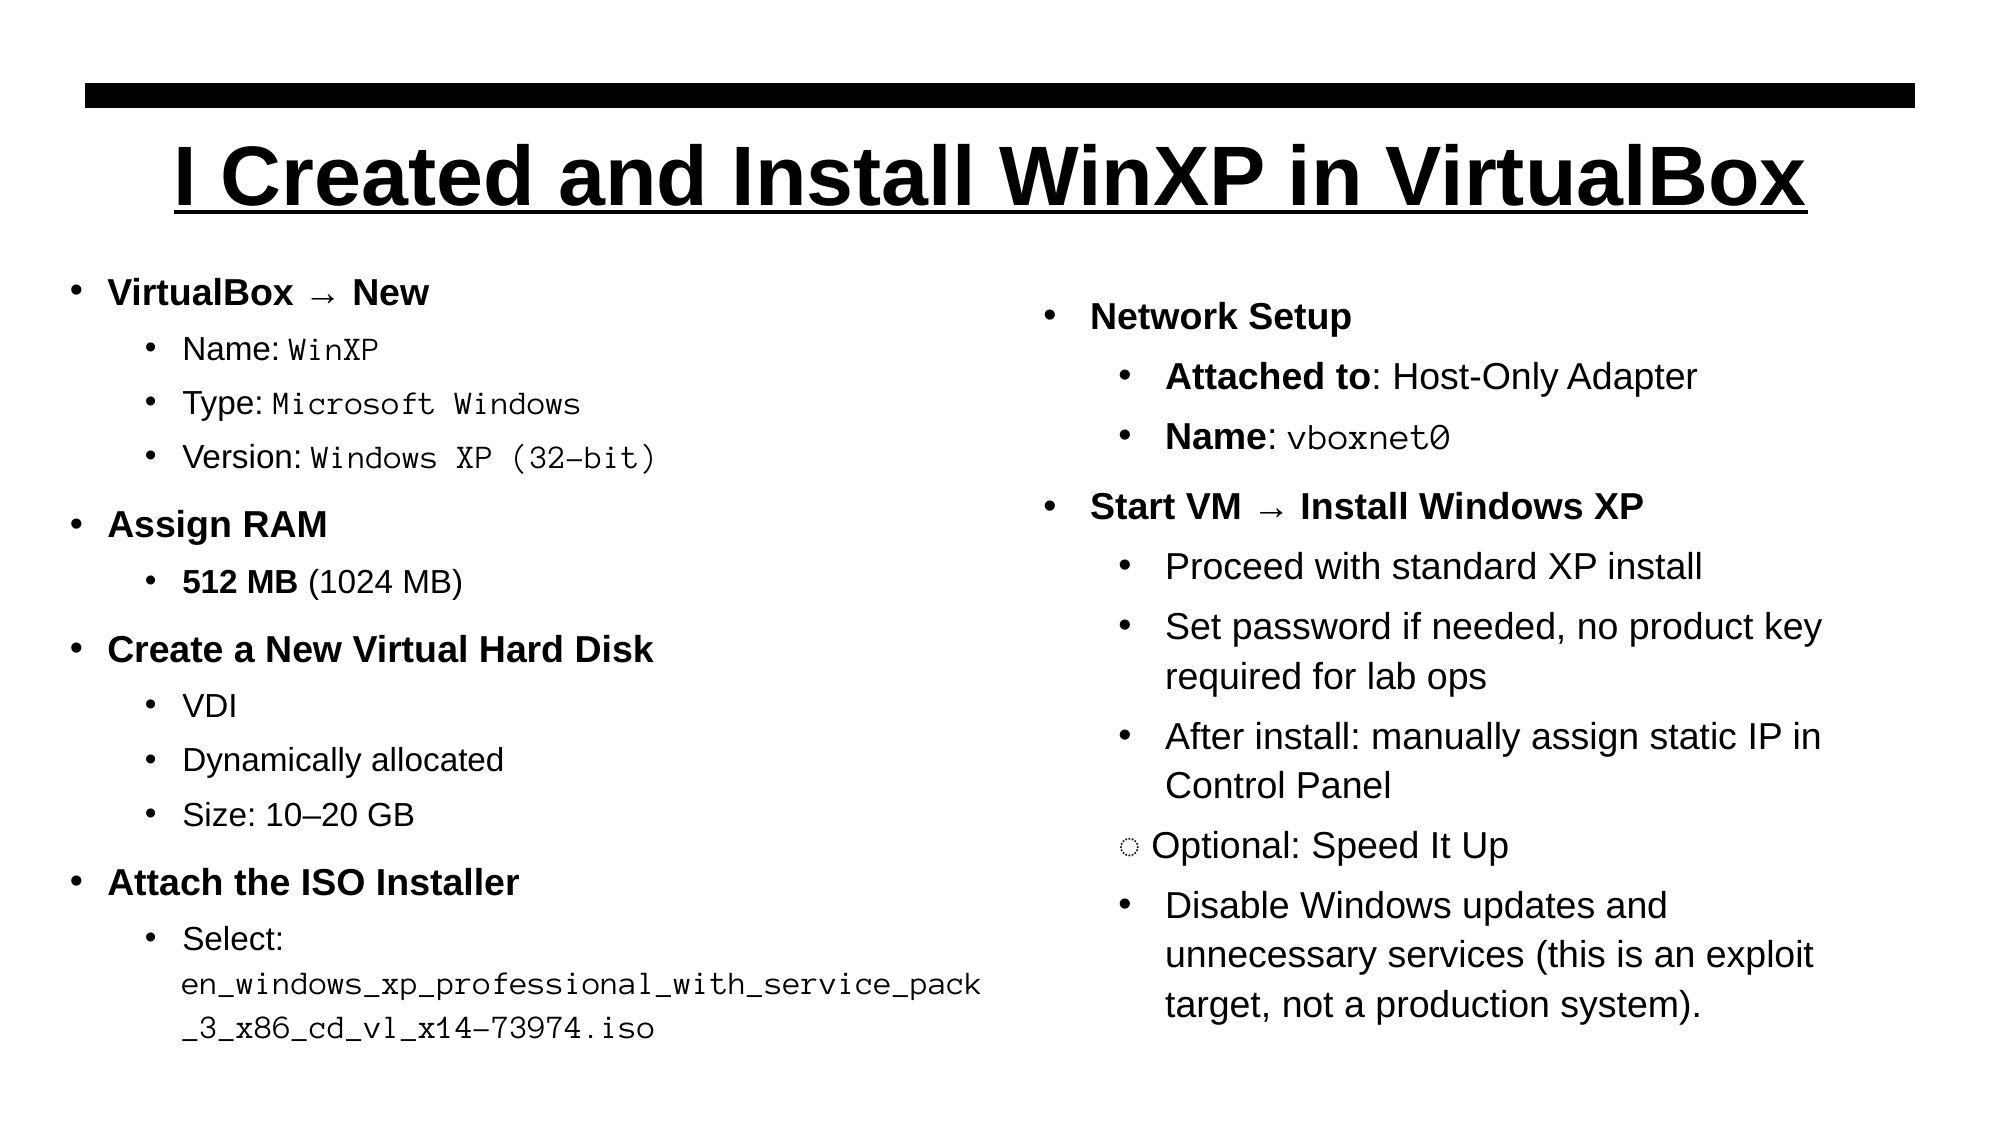

# I Created and Install WinXP in VirtualBox
VirtualBox → New
Name: WinXP
Type: Microsoft Windows
Version: Windows XP (32-bit)
Assign RAM
512 MB (1024 MB)
Create a New Virtual Hard Disk
VDI
Dynamically allocated
Size: 10–20 GB
Attach the ISO Installer
Select: en_windows_xp_professional_with_service_pack_3_x86_cd_vl_x14-73974.iso

Network Setup
Attached to: Host-Only Adapter
Name: vboxnet0
Start VM → Install Windows XP
Proceed with standard XP install
Set password if needed, no product key required for lab ops
After install: manually assign static IP in Control Panel
️ Optional: Speed It Up
Disable Windows updates and unnecessary services (this is an exploit target, not a production system).